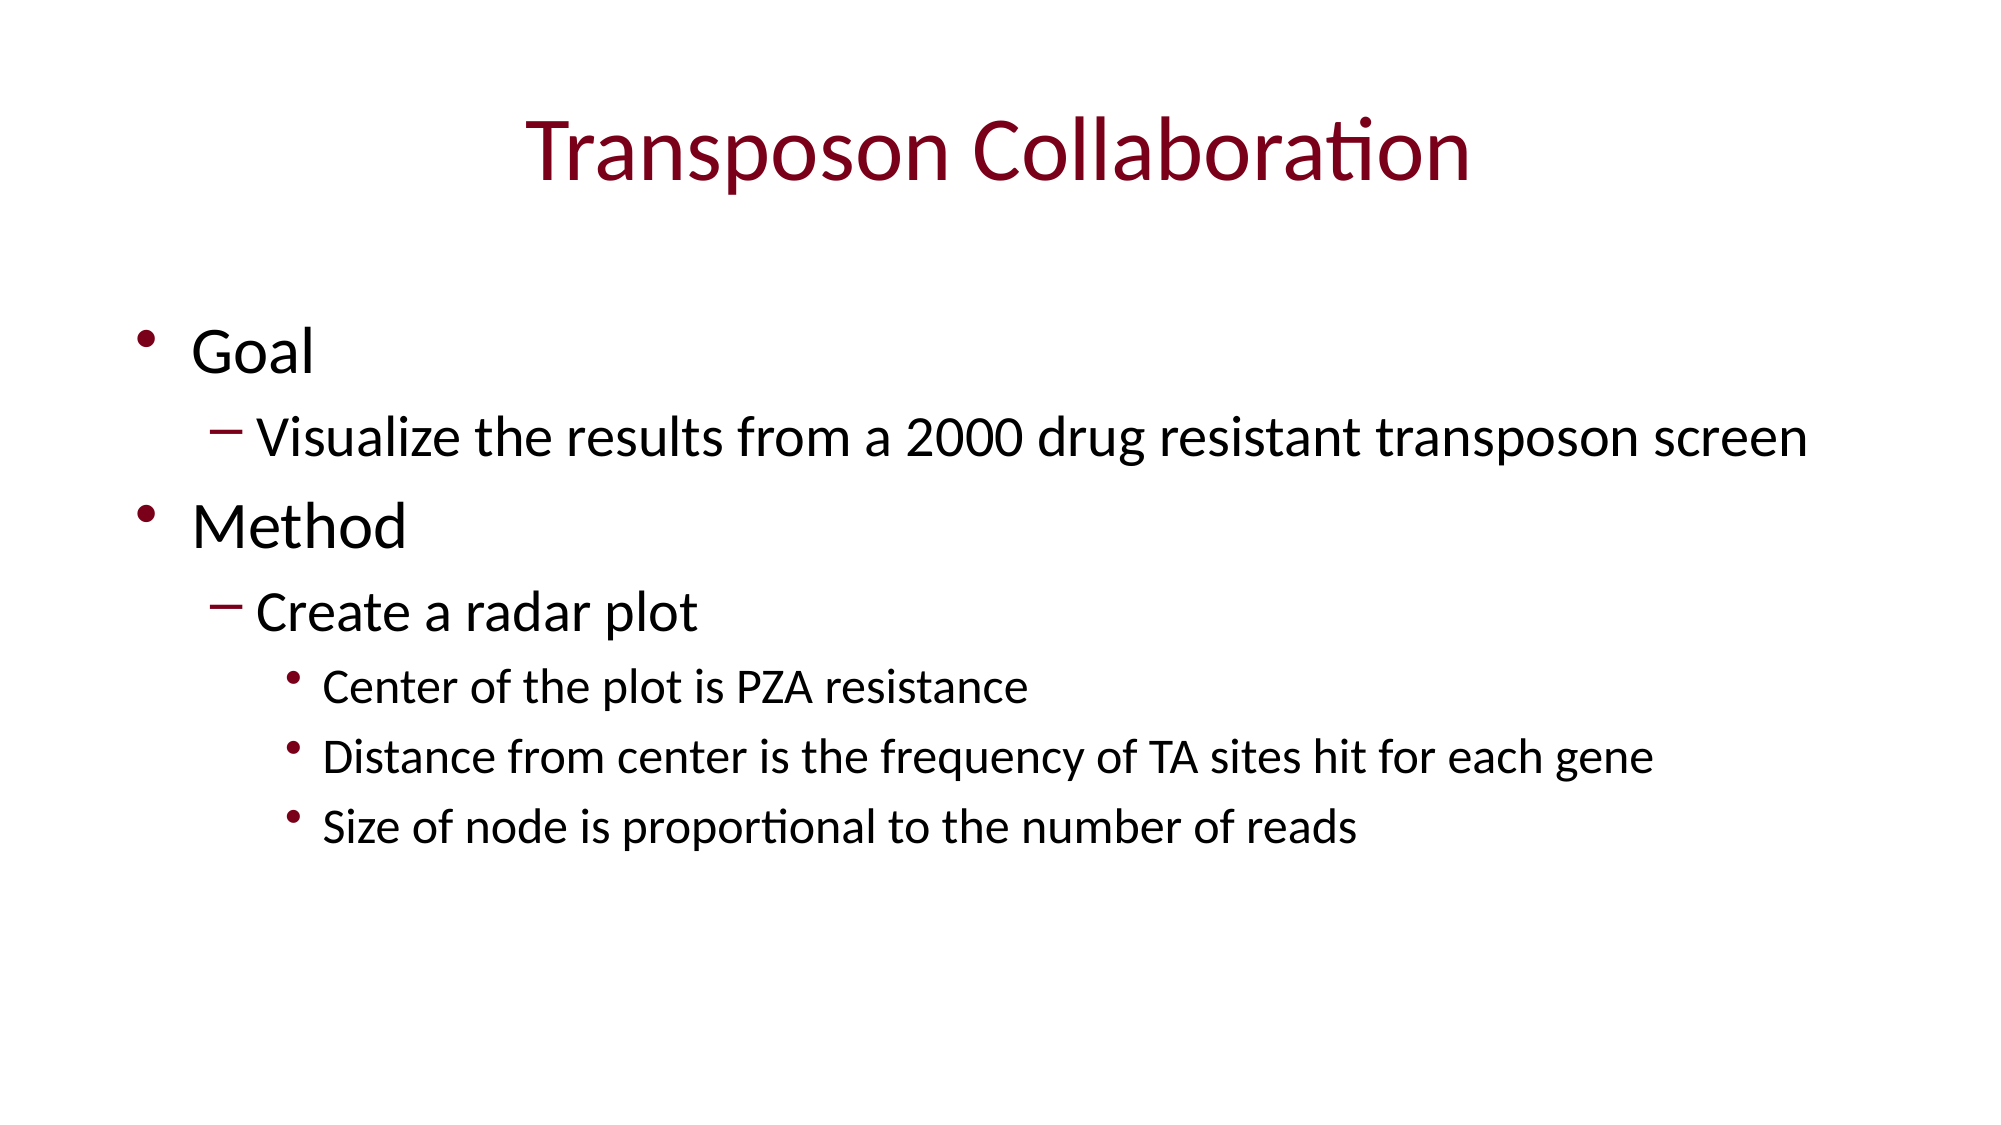

# Transposon Collaboration
Goal
Visualize the results from a 2000 drug resistant transposon screen
Method
Create a radar plot
Center of the plot is PZA resistance
Distance from center is the frequency of TA sites hit for each gene
Size of node is proportional to the number of reads